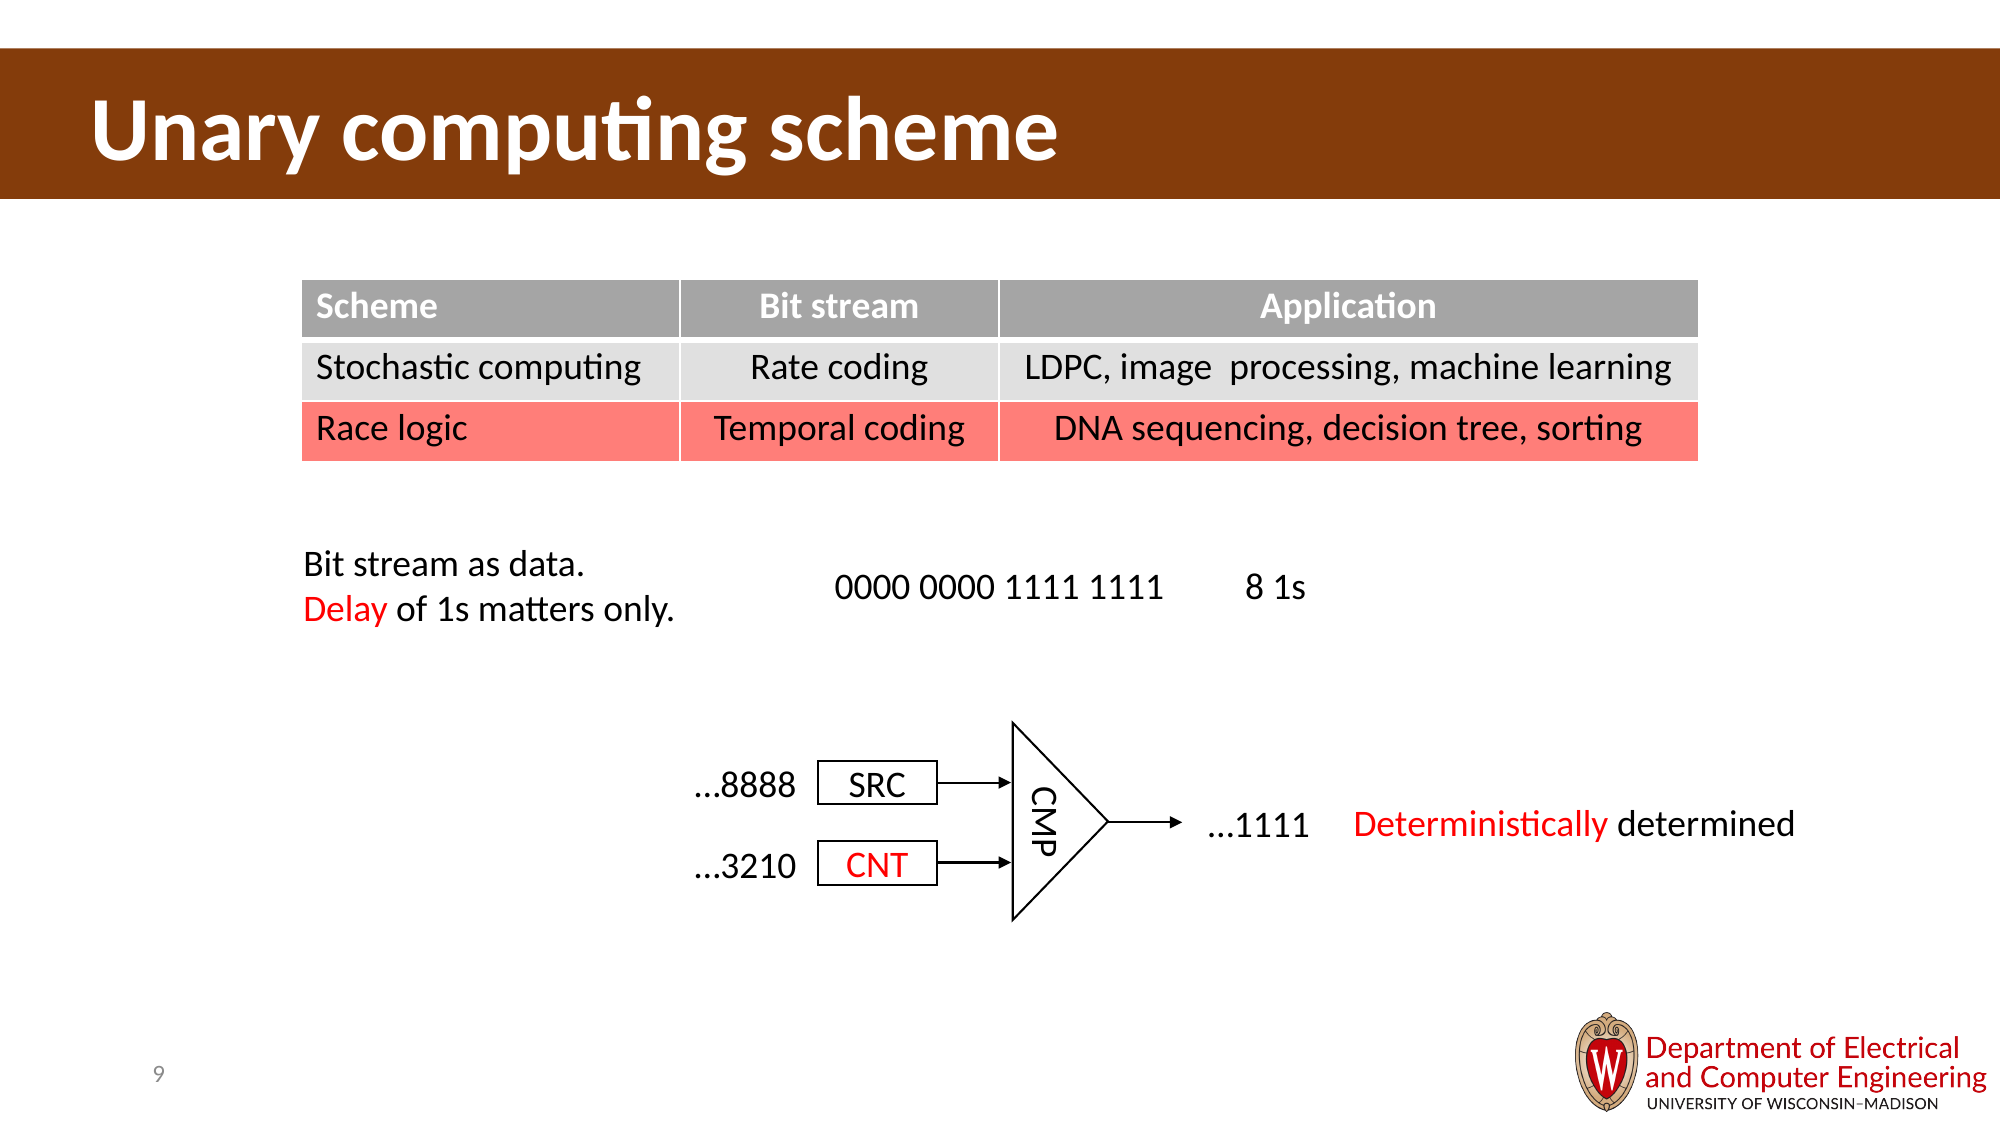

Unary computing scheme
| Scheme | Bit stream | Application |
| --- | --- | --- |
| Stochastic computing | Rate coding | LDPC, image processing, machine learning |
| Race logic | Temporal coding | DNA sequencing, decision tree, sorting |
Bit stream as data.
Delay of 1s matters only.
  8 1s
0000 0000 1111 1111
SRC

CMP
CNT
…8888
Deterministically determined
…1111
…3210
9